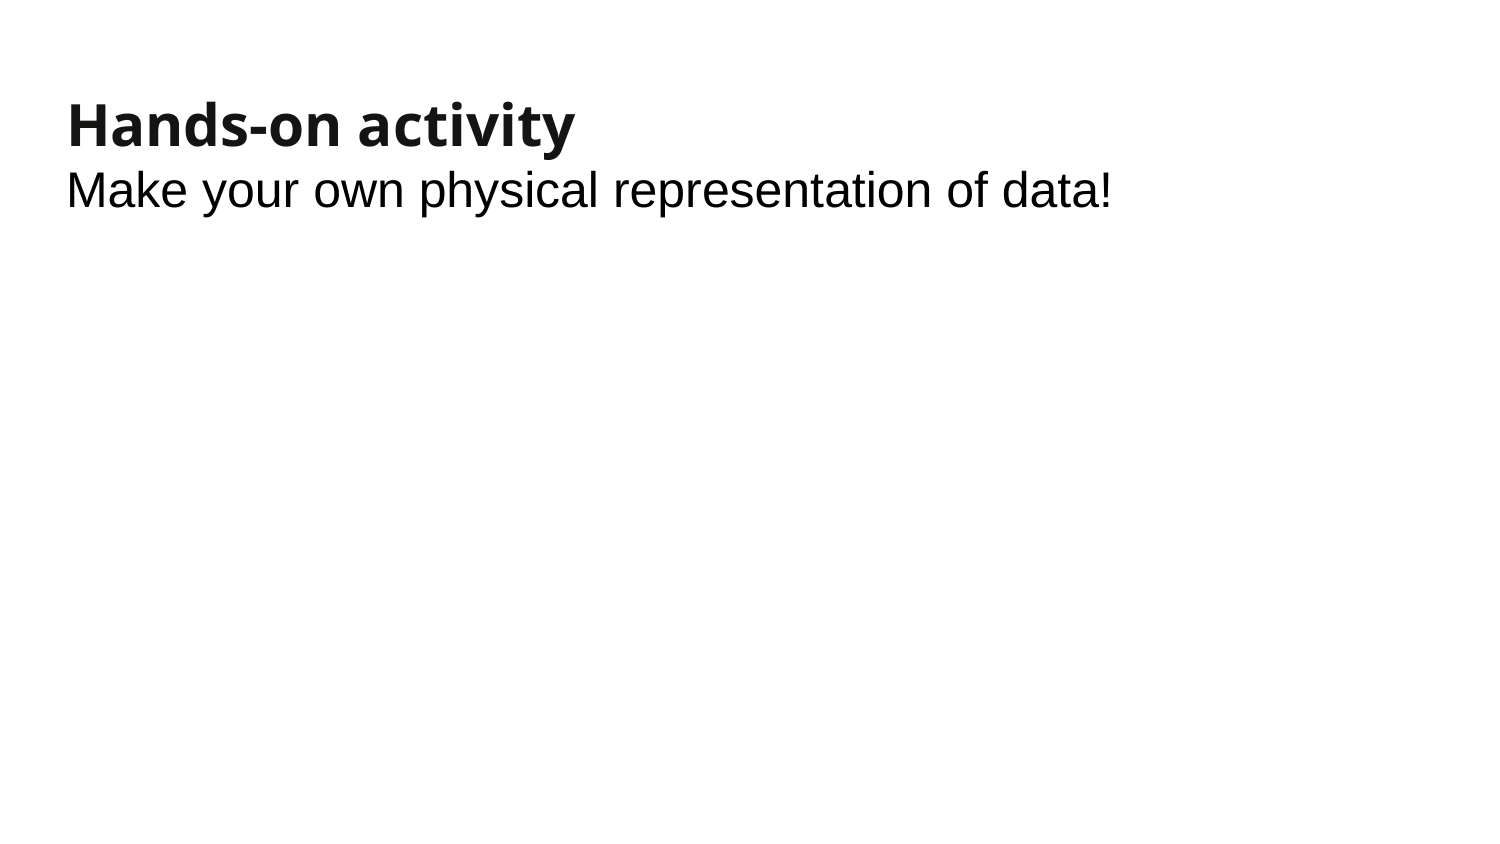

# Hands-on activity Make your own physical representation of data!